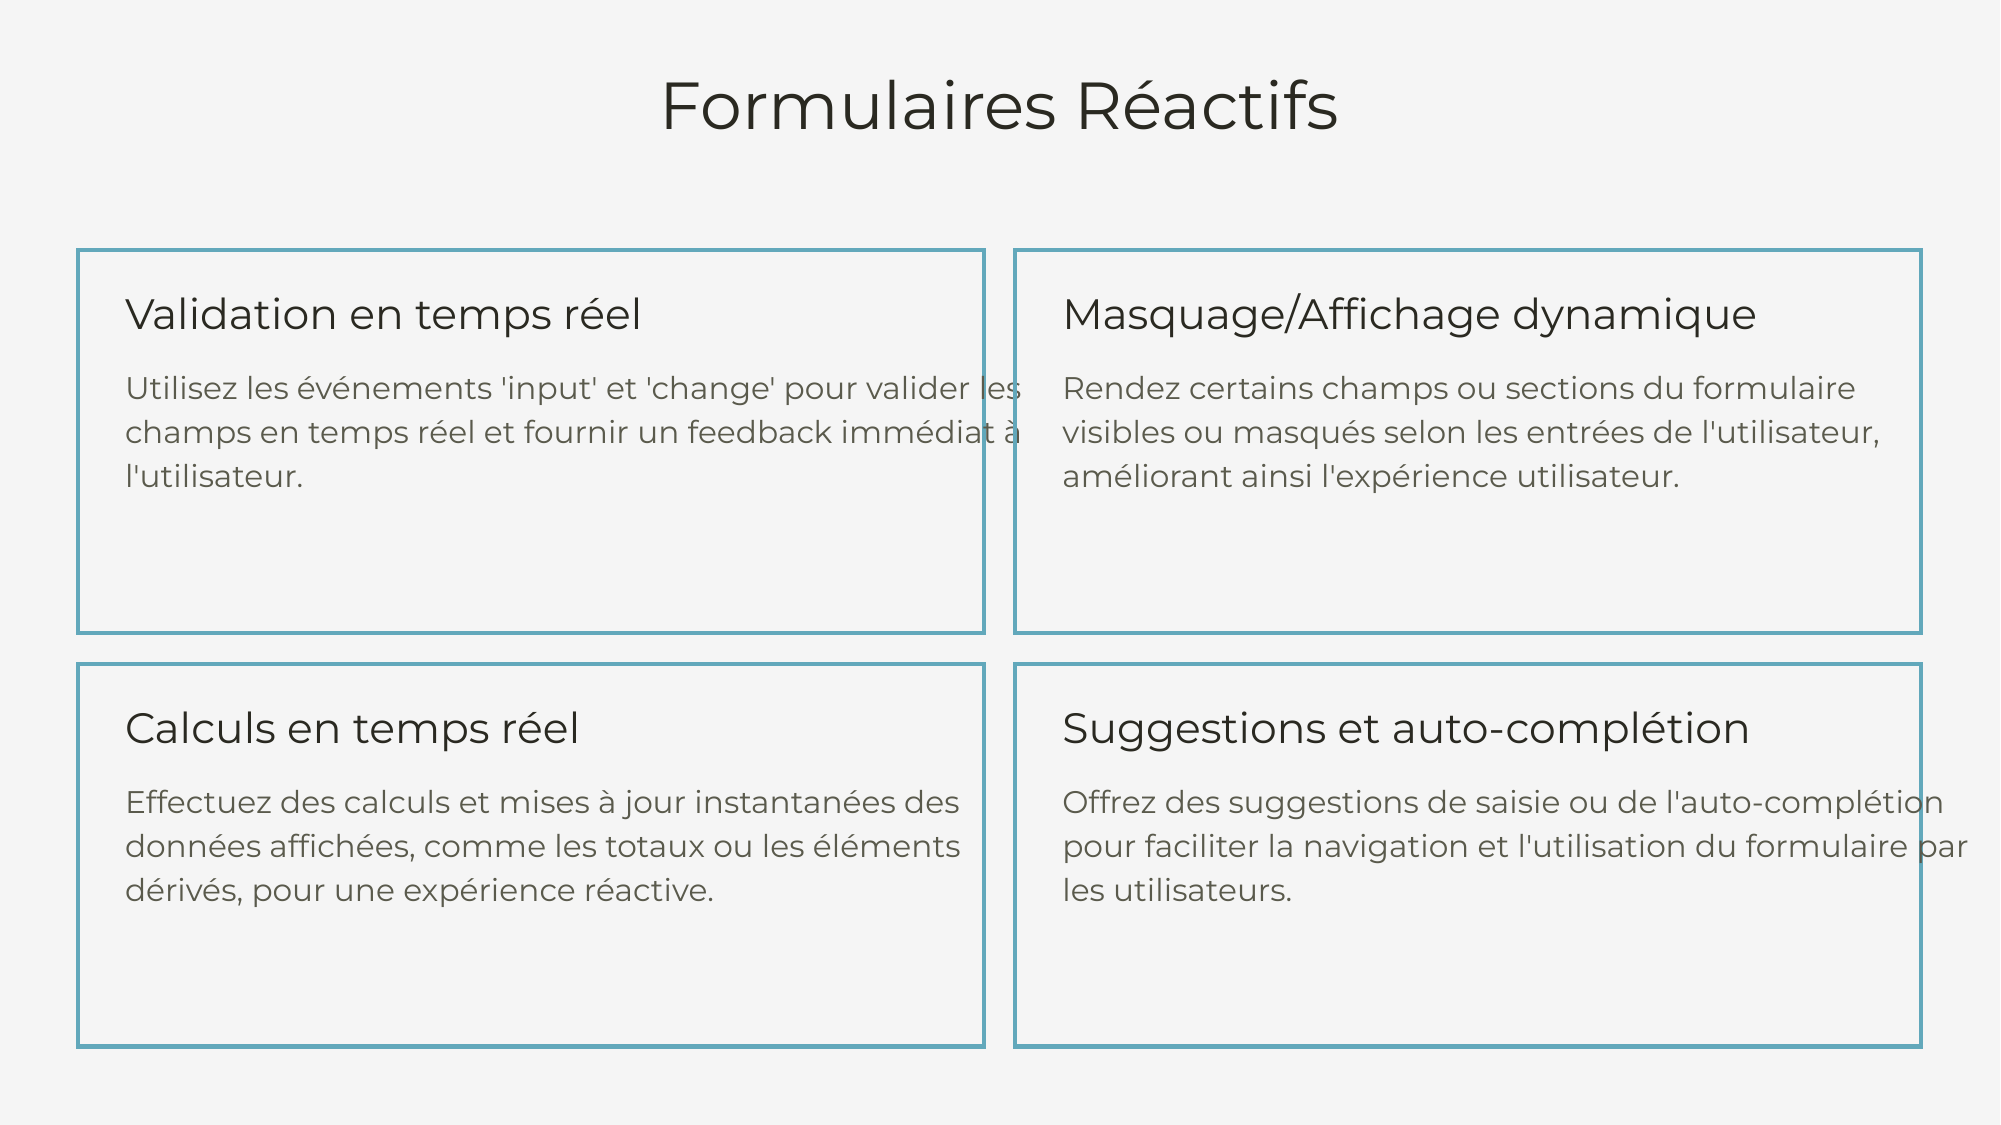

Formulaires Réactifs

Validation en temps réel
Masquage/Affichage dynamique
Utilisez les événements 'input' et 'change' pour valider les champs en temps réel et fournir un feedback immédiat à l'utilisateur.
Rendez certains champs ou sections du formulaire visibles ou masqués selon les entrées de l'utilisateur, améliorant ainsi l'expérience utilisateur.

Calculs en temps réel
Suggestions et auto-complétion
Effectuez des calculs et mises à jour instantanées des données affichées, comme les totaux ou les éléments dérivés, pour une expérience réactive.
Offrez des suggestions de saisie ou de l'auto-complétion pour faciliter la navigation et l'utilisation du formulaire par les utilisateurs.